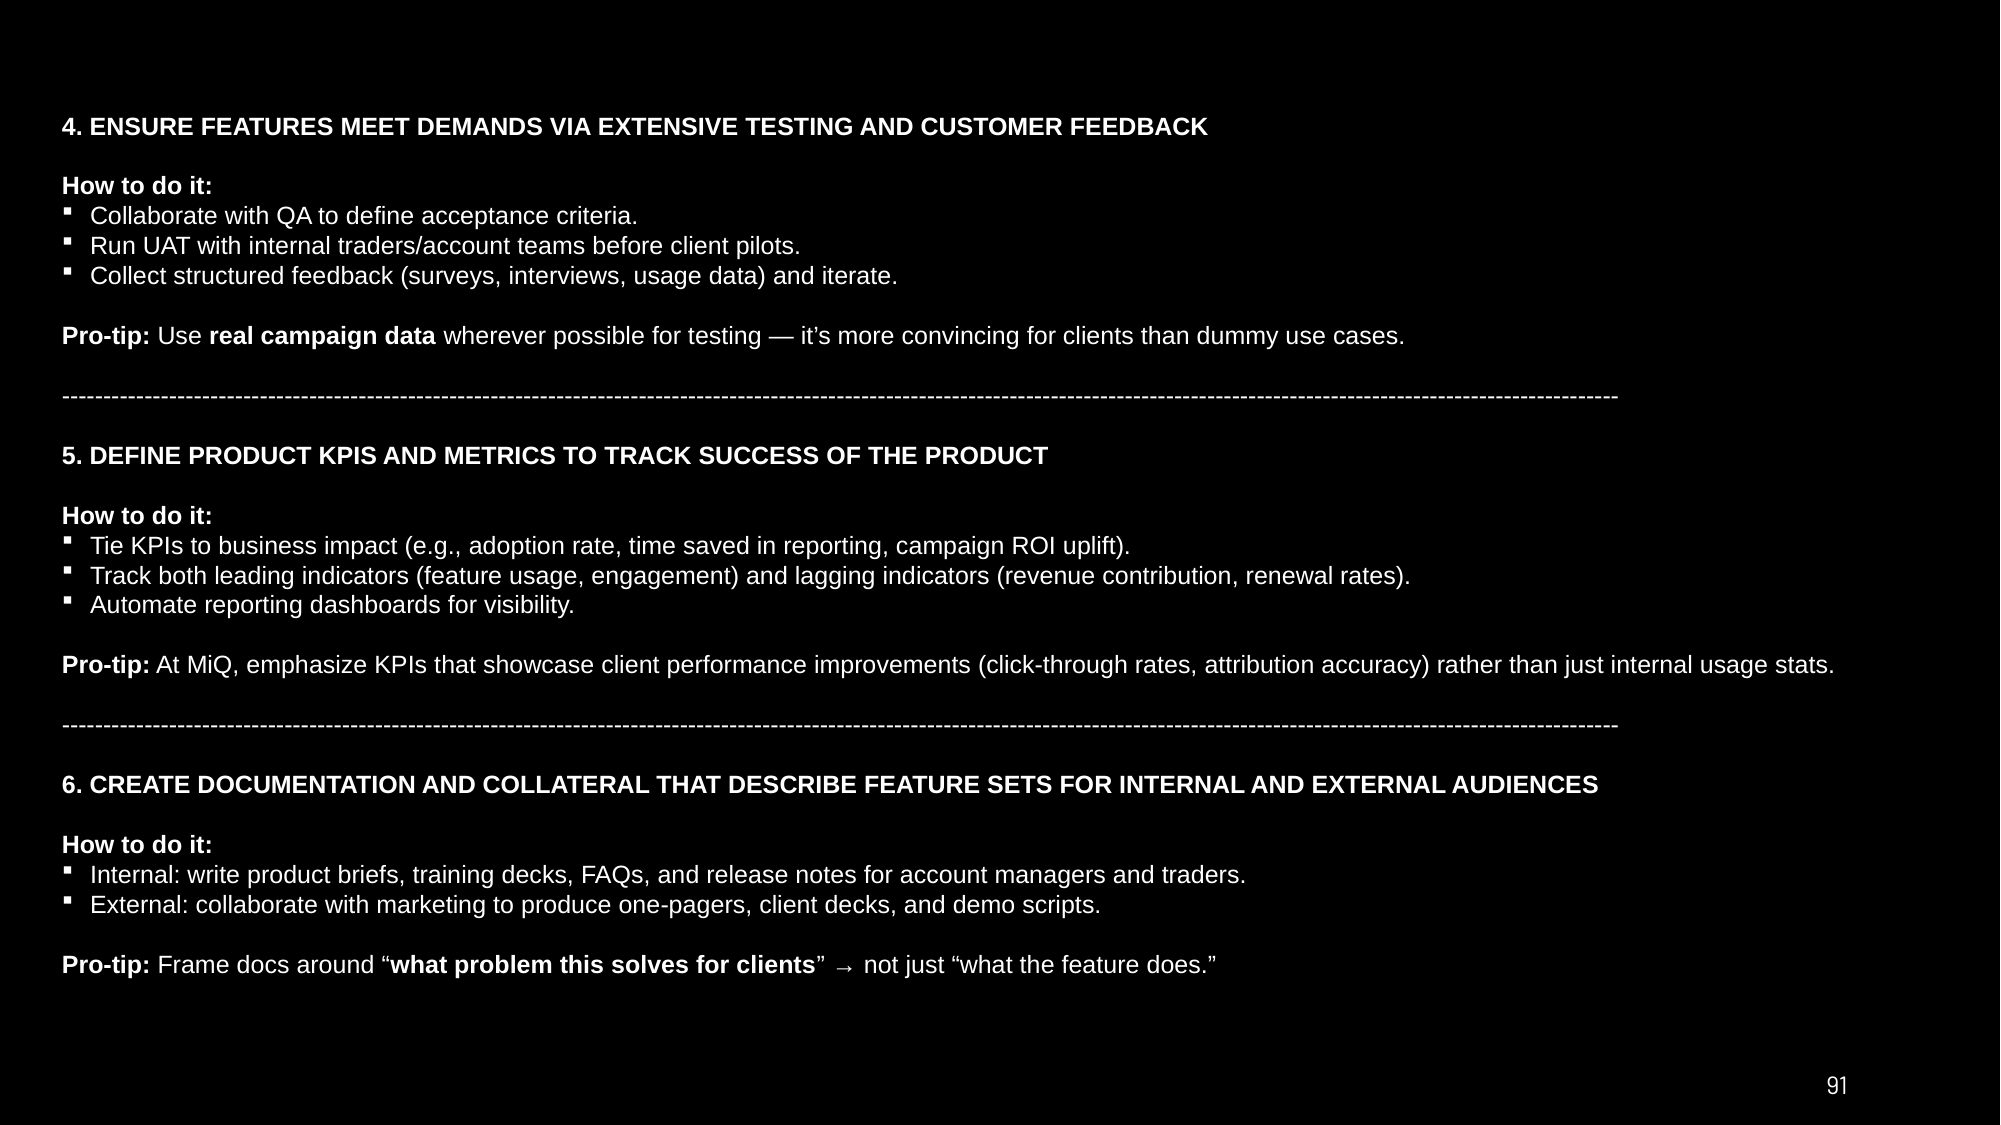

4. ENSURE FEATURES MEET DEMANDS VIA EXTENSIVE TESTING AND CUSTOMER FEEDBACK

How to do it:
Collaborate with QA to define acceptance criteria.
Run UAT with internal traders/account teams before client pilots.
Collect structured feedback (surveys, interviews, usage data) and iterate.

Pro-tip: Use real campaign data wherever possible for testing — it’s more convincing for clients than dummy use cases.

---------------------------------------------------------------------------------------------------------------------------------------------------------------------------------------------
5. DEFINE PRODUCT KPIS AND METRICS TO TRACK SUCCESS OF THE PRODUCT

How to do it:
Tie KPIs to business impact (e.g., adoption rate, time saved in reporting, campaign ROI uplift).
Track both leading indicators (feature usage, engagement) and lagging indicators (revenue contribution, renewal rates).
Automate reporting dashboards for visibility.

Pro-tip: At MiQ, emphasize KPIs that showcase client performance improvements (click-through rates, attribution accuracy) rather than just internal usage stats.
---------------------------------------------------------------------------------------------------------------------------------------------------------------------------------------------

6. CREATE DOCUMENTATION AND COLLATERAL THAT DESCRIBE FEATURE SETS FOR INTERNAL AND EXTERNAL AUDIENCES

How to do it:
Internal: write product briefs, training decks, FAQs, and release notes for account managers and traders.
External: collaborate with marketing to produce one-pagers, client decks, and demo scripts.

Pro-tip: Frame docs around “what problem this solves for clients” → not just “what the feature does.”
91